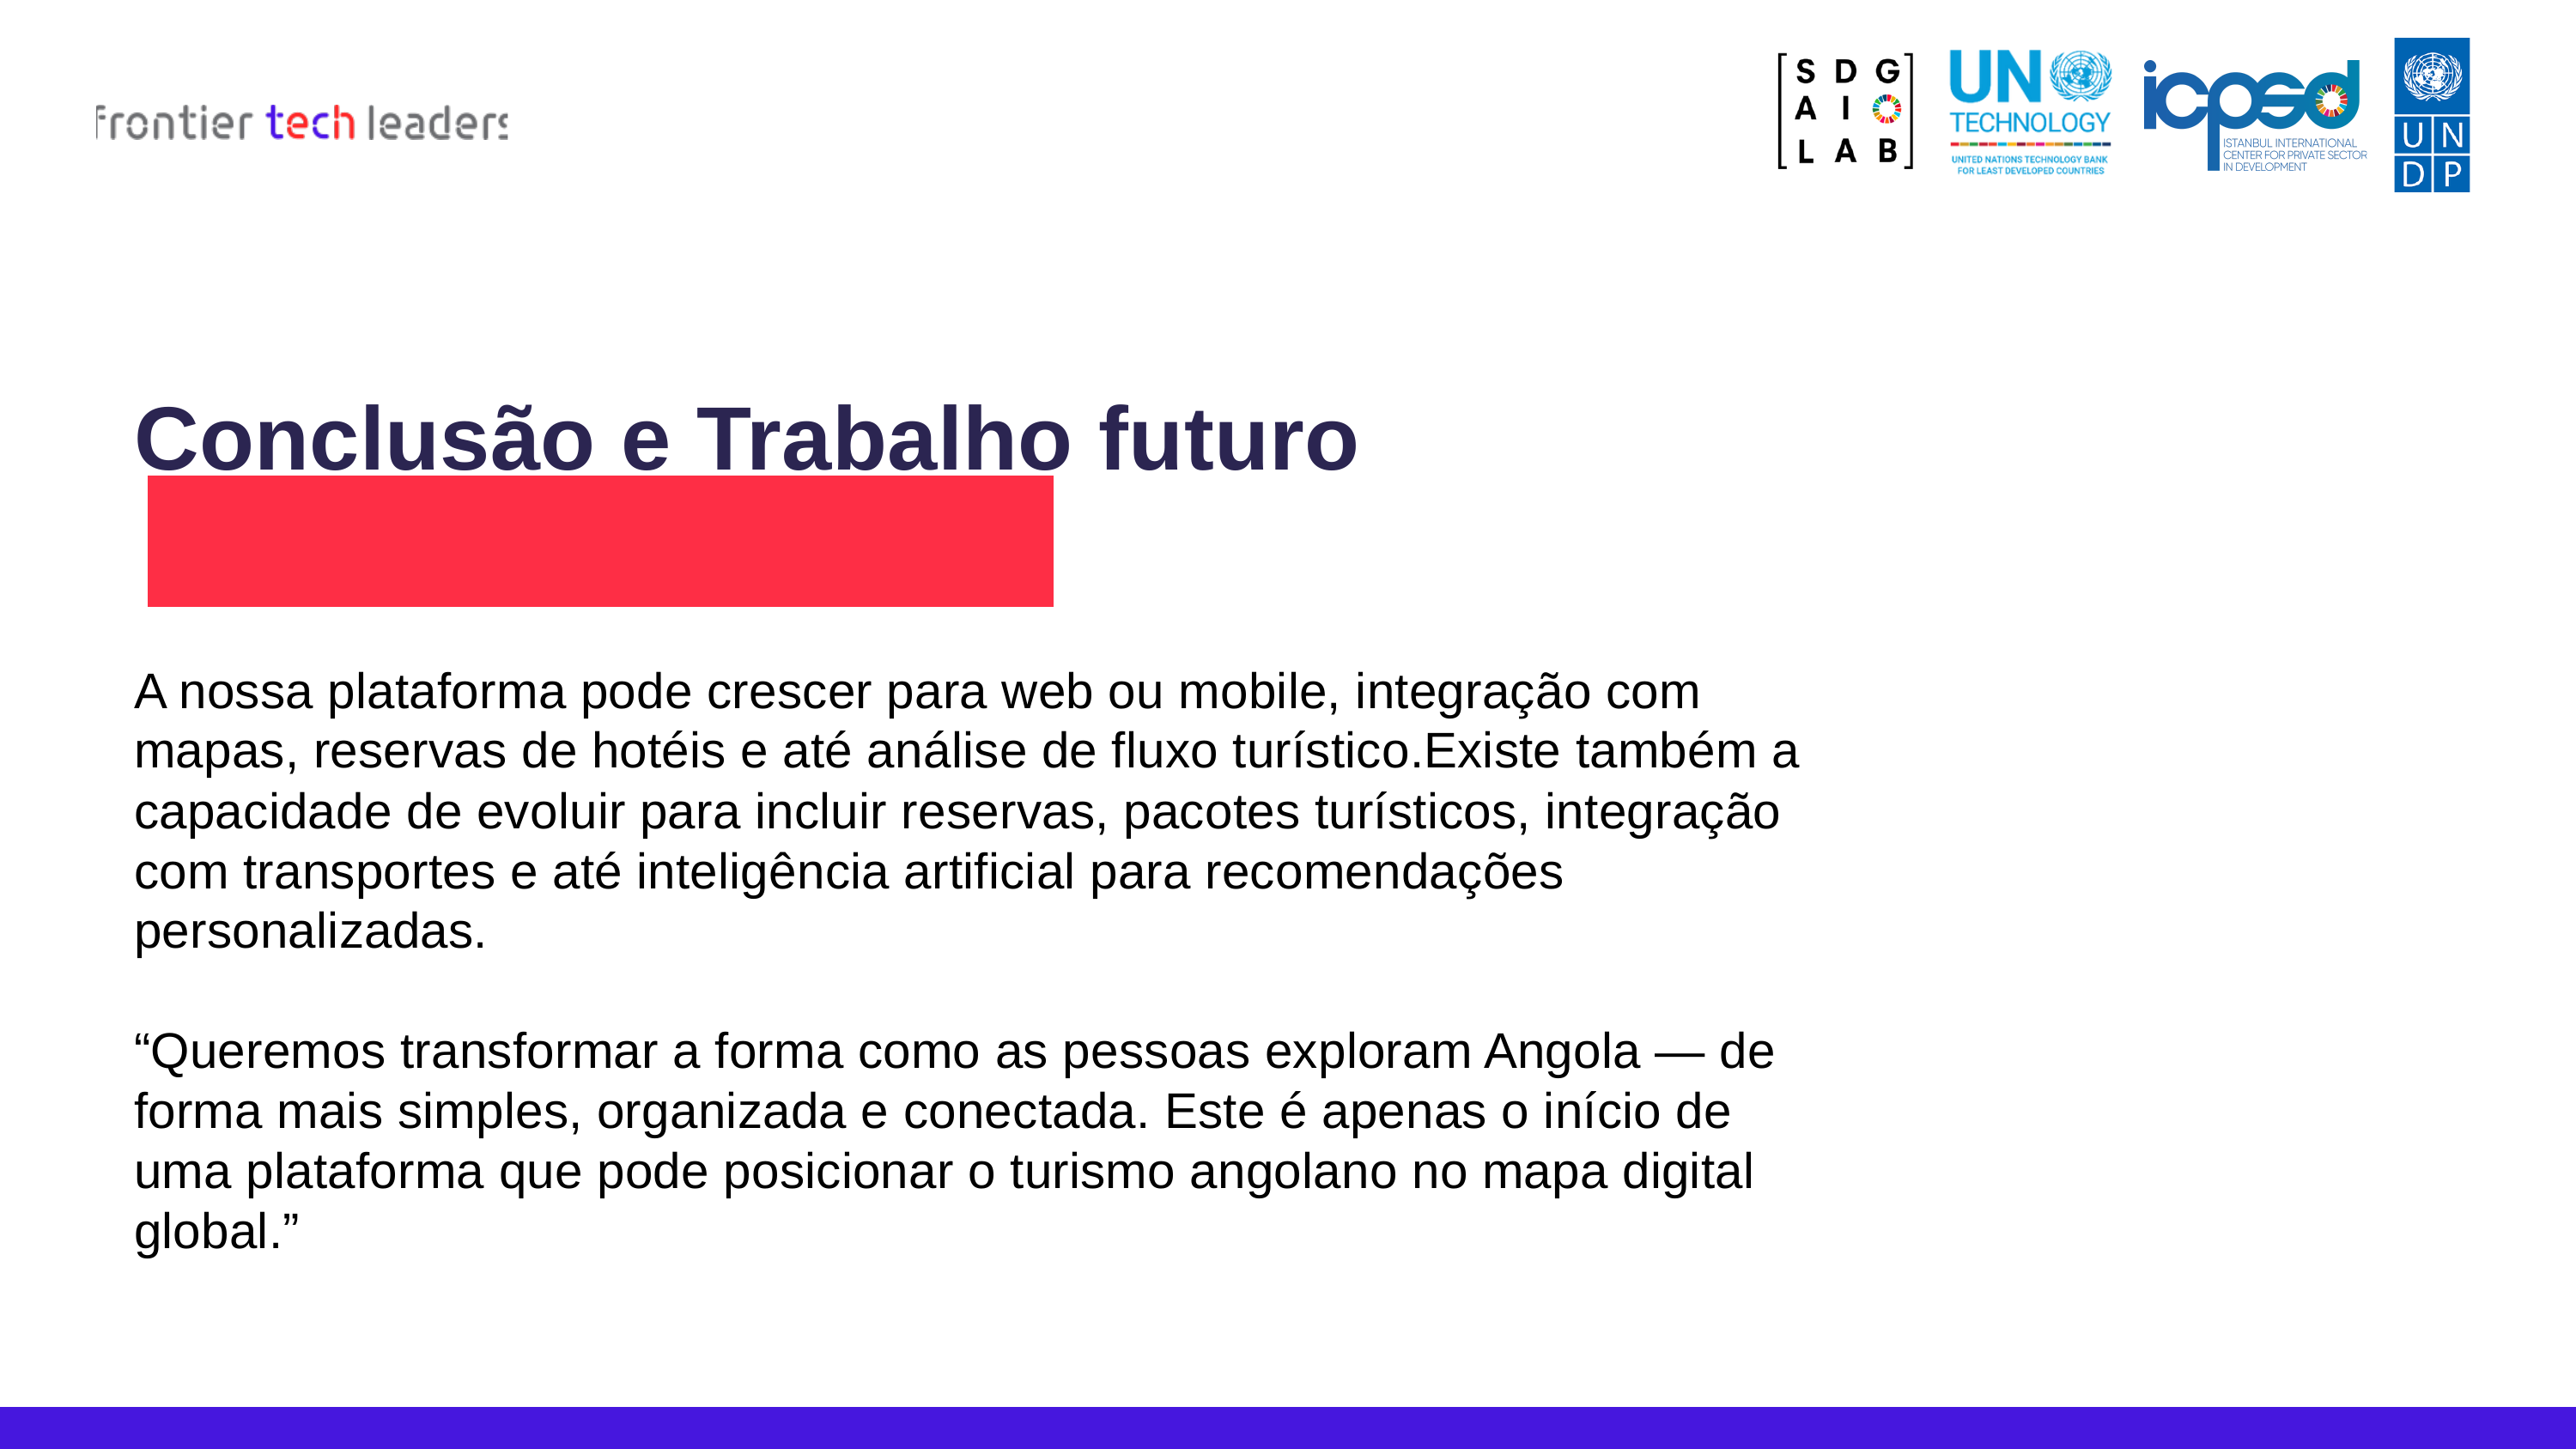

Conclusão e Trabalho futuro

A nossa plataforma pode crescer para web ou mobile, integração com mapas, reservas de hotéis e até análise de fluxo turístico.Existe também a capacidade de evoluir para incluir reservas, pacotes turísticos, integração com transportes e até inteligência artificial para recomendações personalizadas.

“Queremos transformar a forma como as pessoas exploram Angola — de forma mais simples, organizada e conectada. Este é apenas o início de uma plataforma que pode posicionar o turismo angolano no mapa digital global.”